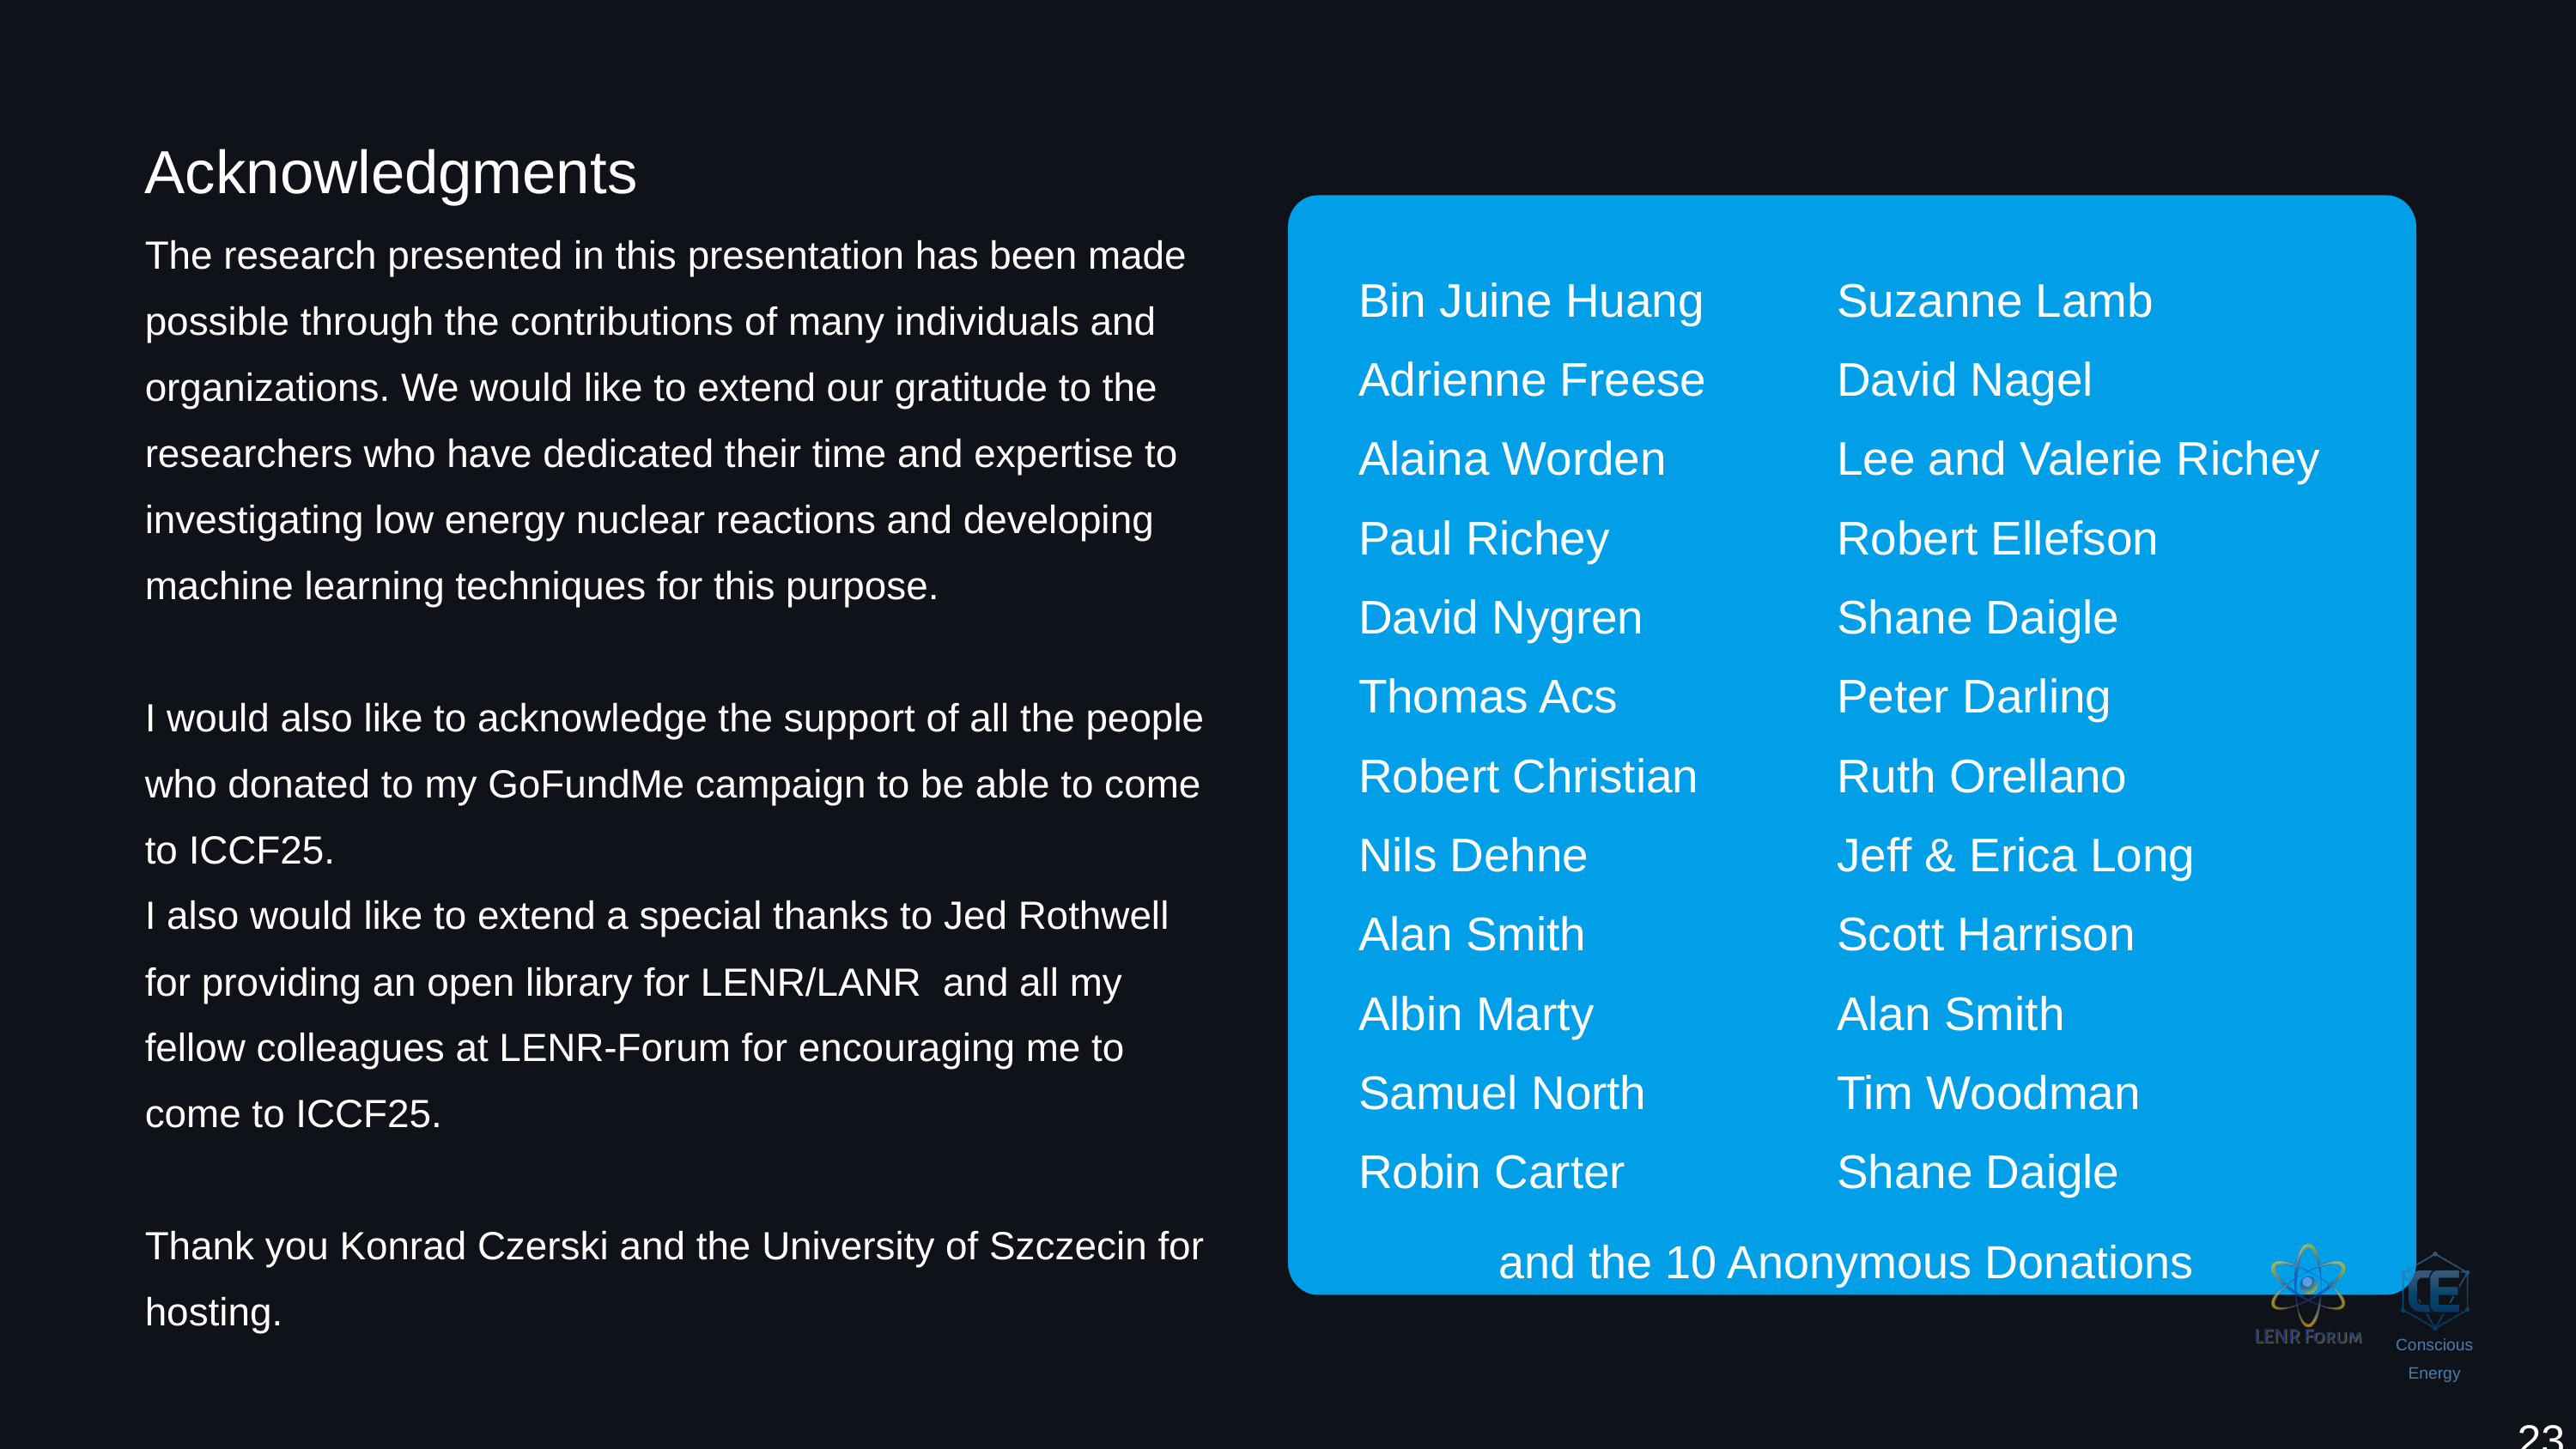

Acknowledgments

The research presented in this presentation has been made possible through the contributions of many individuals and organizations. We would like to extend our gratitude to the researchers who have dedicated their time and expertise to investigating low energy nuclear reactions and developing machine learning techniques for this purpose.

I would also like to acknowledge the support of all the people who donated to my GoFundMe campaign to be able to come to ICCF25.
I also would like to extend a special thanks to Jed Rothwell for providing an open library for LENR/LANR  and all my fellow colleagues at LENR-Forum for encouraging me to come to ICCF25.

Thank you Konrad Czerski and the University of Szczecin for hosting.
Suzanne Lamb
David Nagel
Lee and Valerie Richey
Robert Ellefson
Shane Daigle
Peter Darling
Ruth Orellano
Jeff & Erica Long
Scott Harrison
Alan Smith
Tim Woodman
Shane Daigle
Bin Juine Huang
Adrienne Freese
Alaina Worden
Paul Richey
David Nygren
Thomas Acs
Robert Christian
Nils Dehne
Alan Smith
Albin Marty
Samuel North
Robin Carter
and the 10 Anonymous Donations

Conscious Energy
23